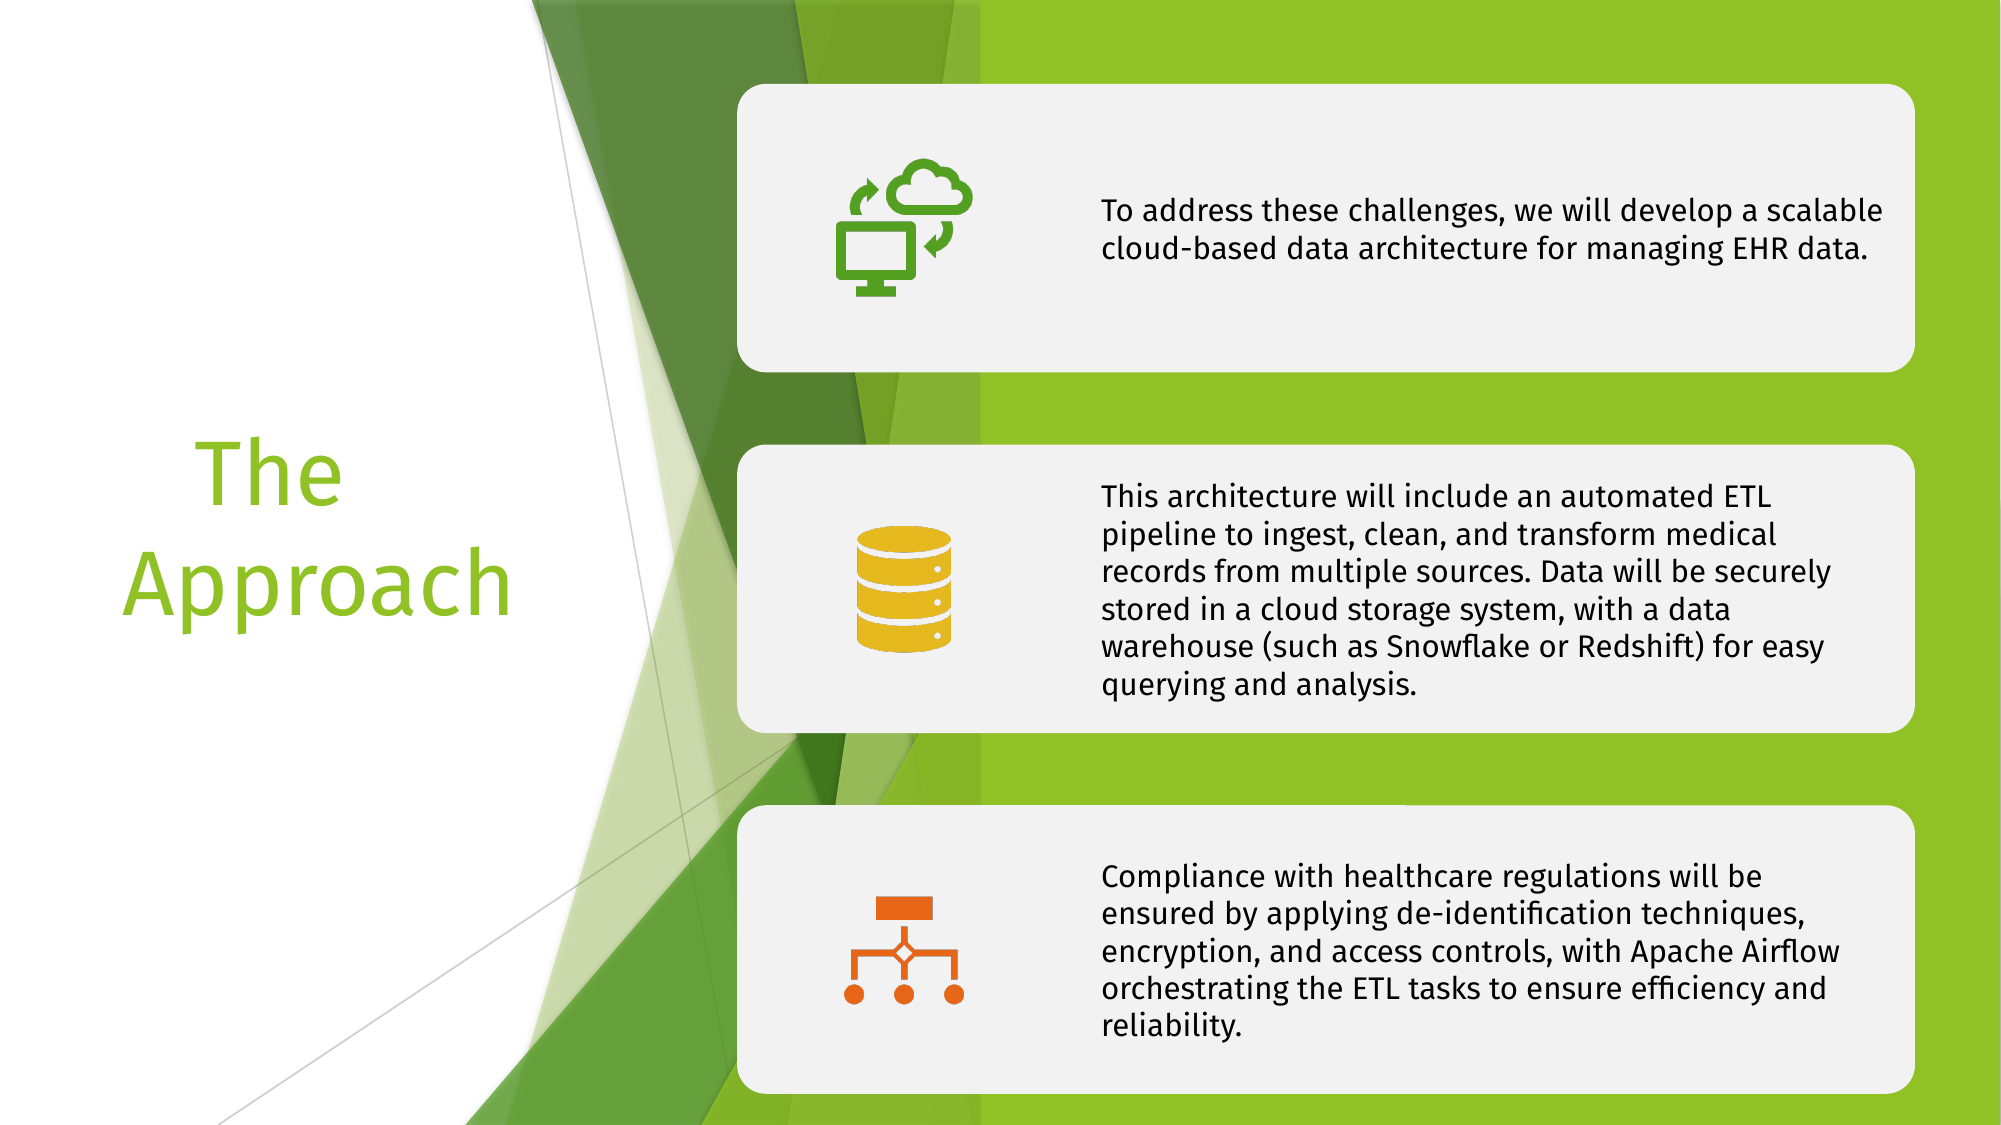

# The Approach
To address these challenges, we will develop a scalable cloud-based data architecture for managing EHR data.
This architecture will include an automated ETL pipeline to ingest, clean, and transform medical records from multiple sources. Data will be securely stored in a cloud storage system, with a data warehouse (such as Snowflake or Redshift) for easy querying and analysis.
Compliance with healthcare regulations will be ensured by applying de-identification techniques, encryption, and access controls, with Apache Airflow orchestrating the ETL tasks to ensure efficiency and reliability.